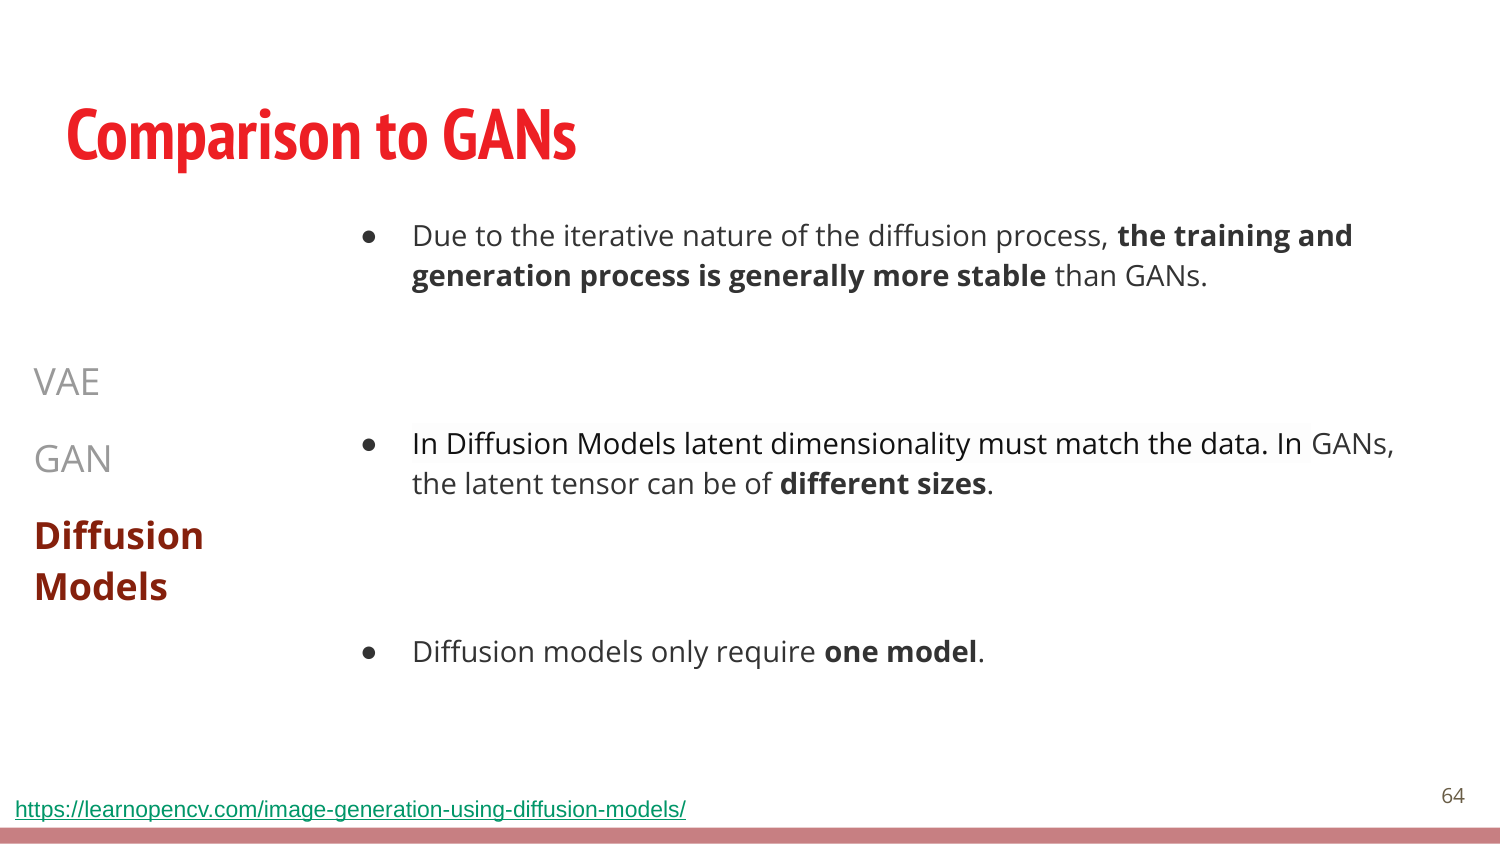

# Comparison to GANs
Due to the iterative nature of the diffusion process, the training and generation process is generally more stable than GANs.

In Diffusion Models latent dimensionality must match the data. In GANs, the latent tensor can be of different sizes.

Diffusion models only require one model.

VAE
GAN
Diffusion Models
64
https://learnopencv.com/image-generation-using-diffusion-models/